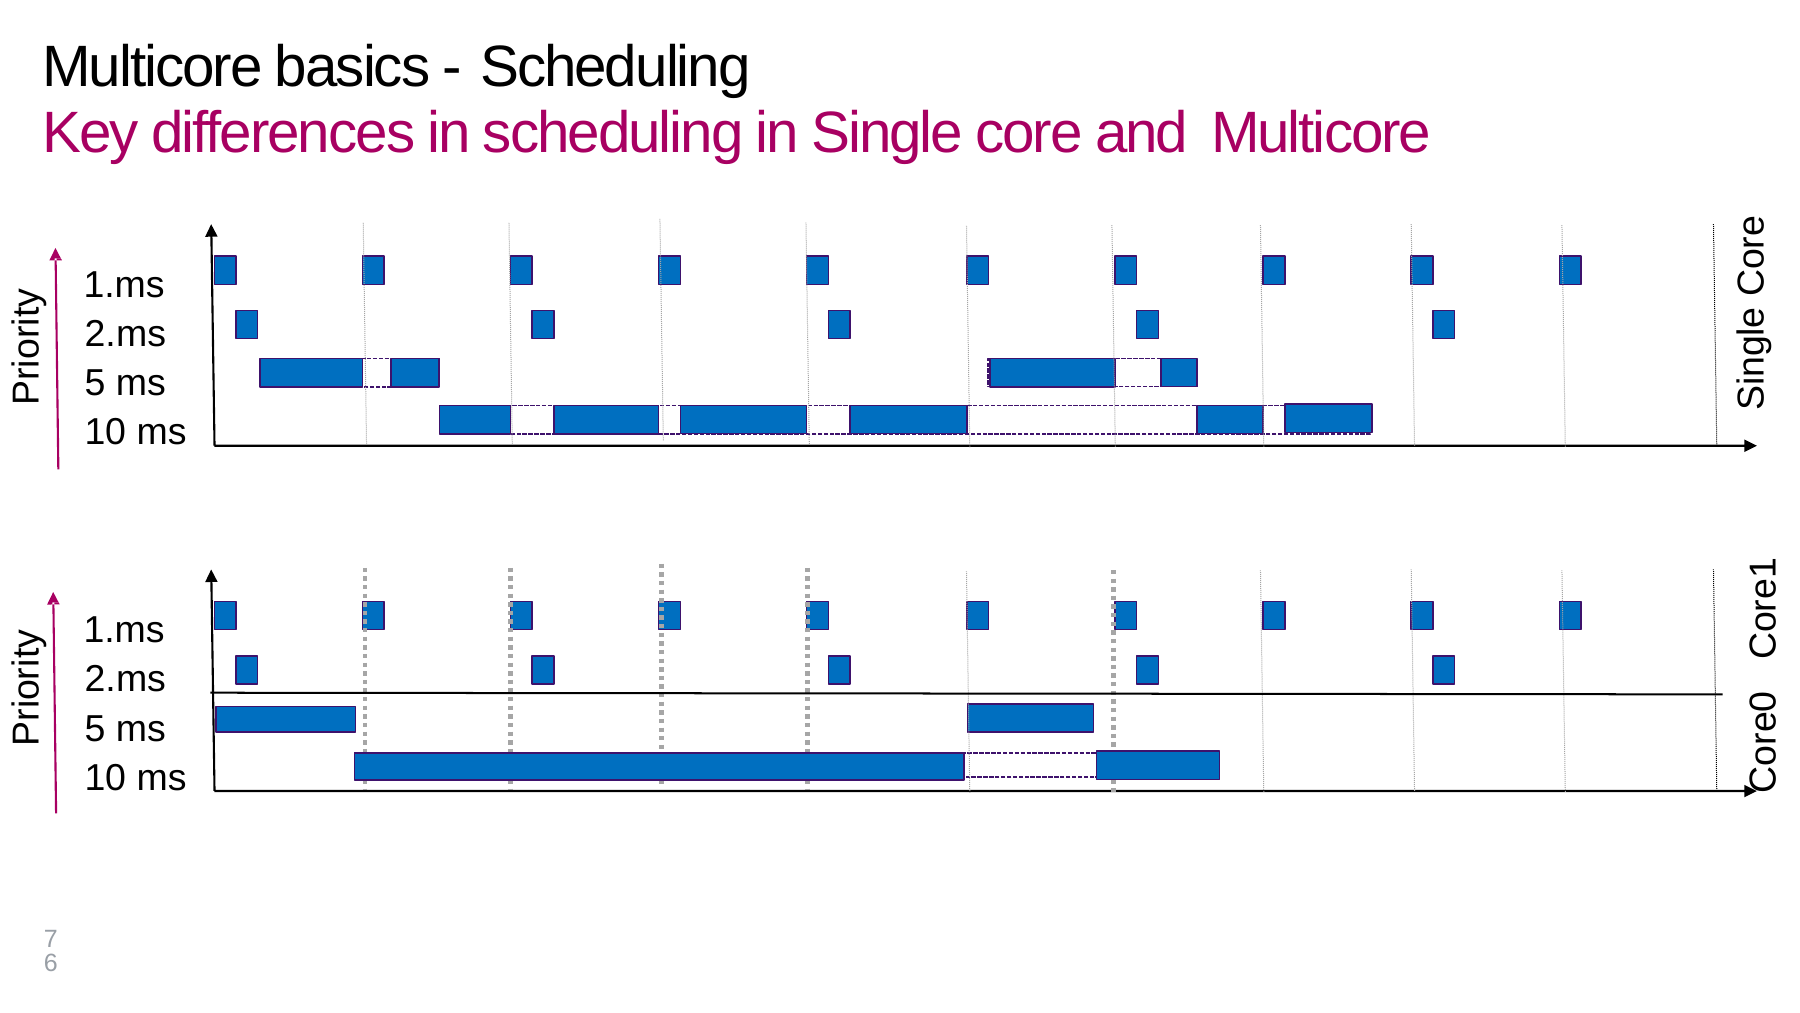

# Multicore basics - Scheduling
Key differences in scheduling in Single core and Multicore

ms
ms
5 ms
10 ms
Single Core
Priority

Core1

ms
ms
5 ms
10 ms
Priority
Core0
76